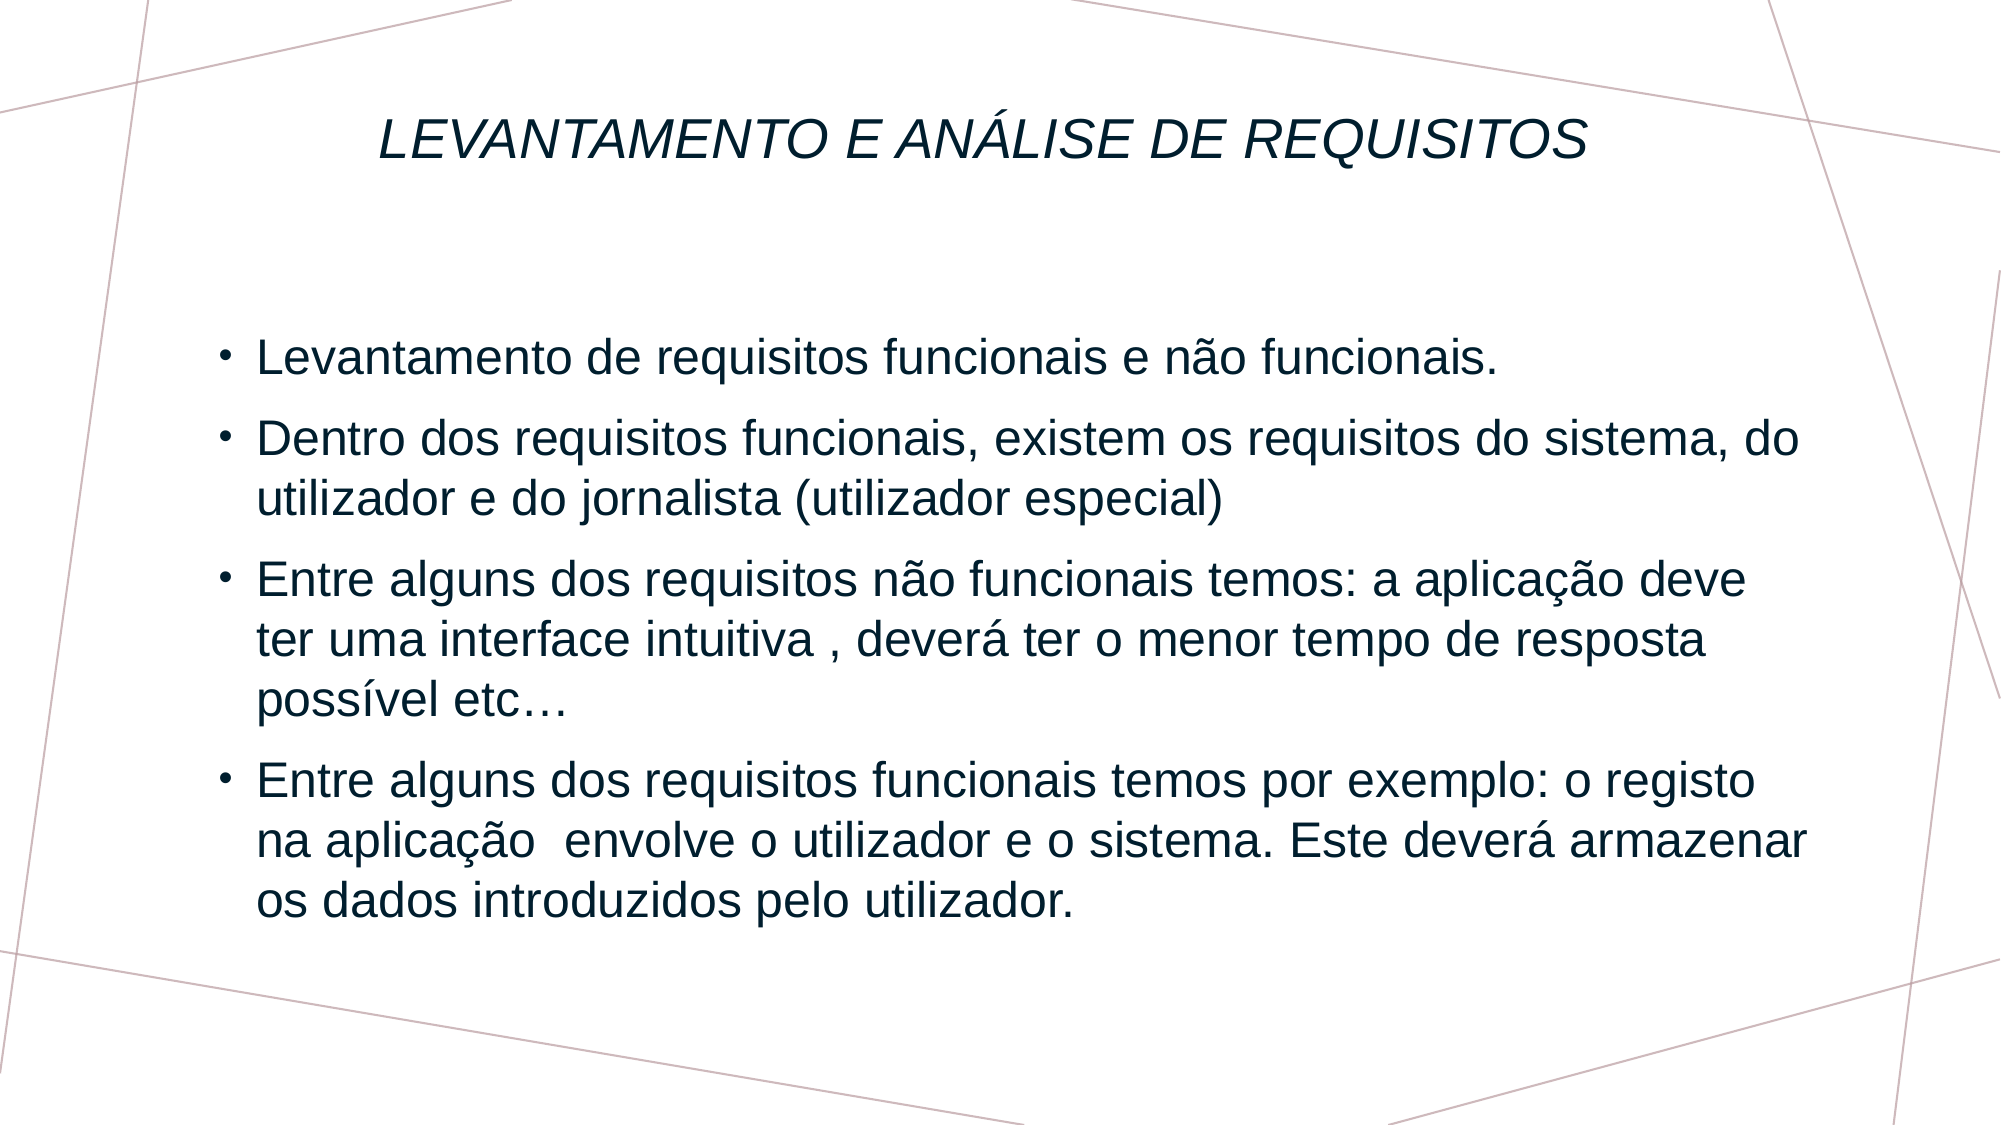

# Levantamento e análise de requisitos
Levantamento de requisitos funcionais e não funcionais.
Dentro dos requisitos funcionais, existem os requisitos do sistema, do utilizador e do jornalista (utilizador especial)
Entre alguns dos requisitos não funcionais temos: a aplicação deve ter uma interface intuitiva , deverá ter o menor tempo de resposta possível etc…
Entre alguns dos requisitos funcionais temos por exemplo: o registo na aplicação  envolve o utilizador e o sistema. Este deverá armazenar os dados introduzidos pelo utilizador.